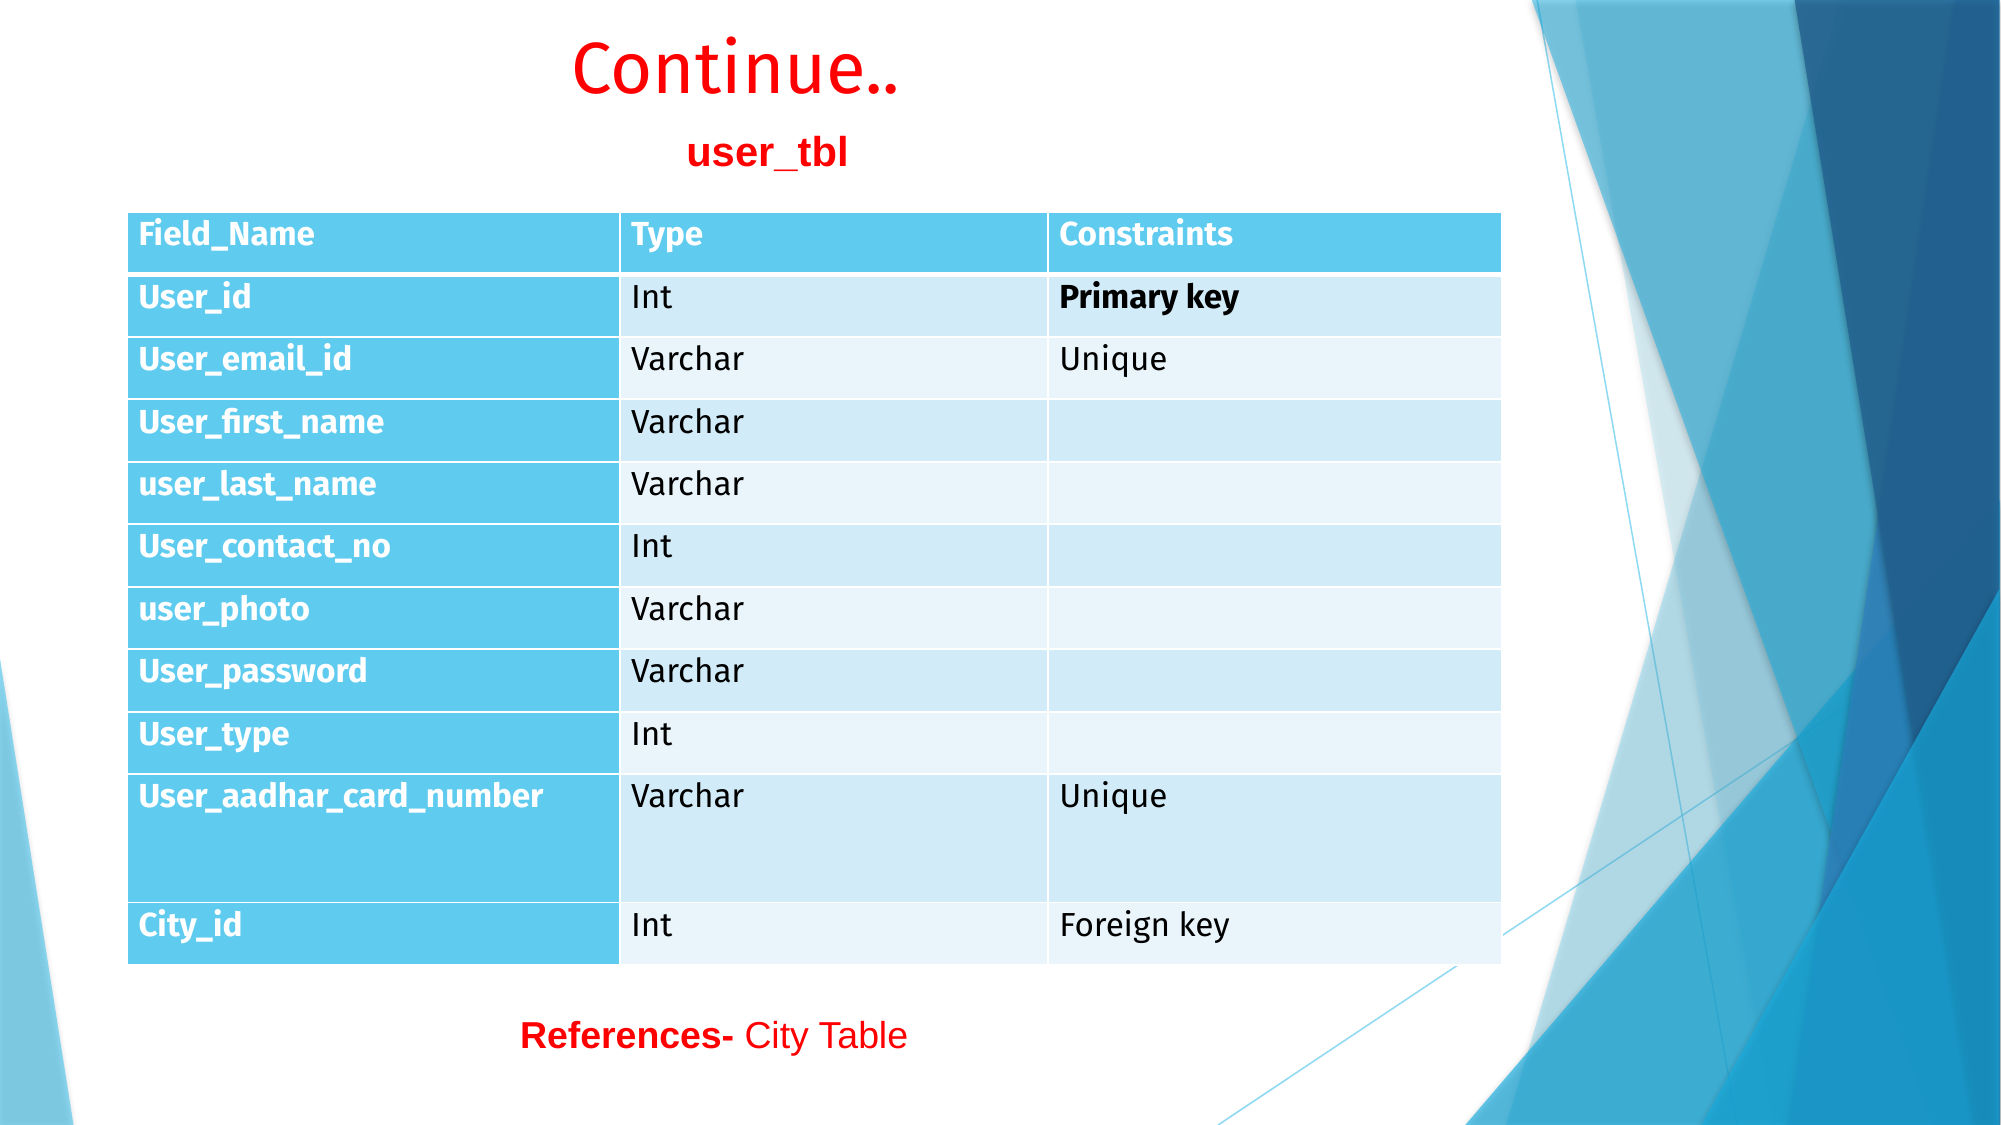

# Continue..
user_tbl
| Field\_Name | Type | Constraints |
| --- | --- | --- |
| User\_id | Int | Primary key |
| User\_email\_id | Varchar | Unique |
| User\_first\_name | Varchar |  |
| user\_last\_name | Varchar |  |
| User\_contact\_no | Int |  |
| user\_photo | Varchar |  |
| User\_password | Varchar |  |
| User\_type | Int |  |
| User\_aadhar\_card\_number | Varchar | Unique |
| City\_id | Int | Foreign key |
References- City Table